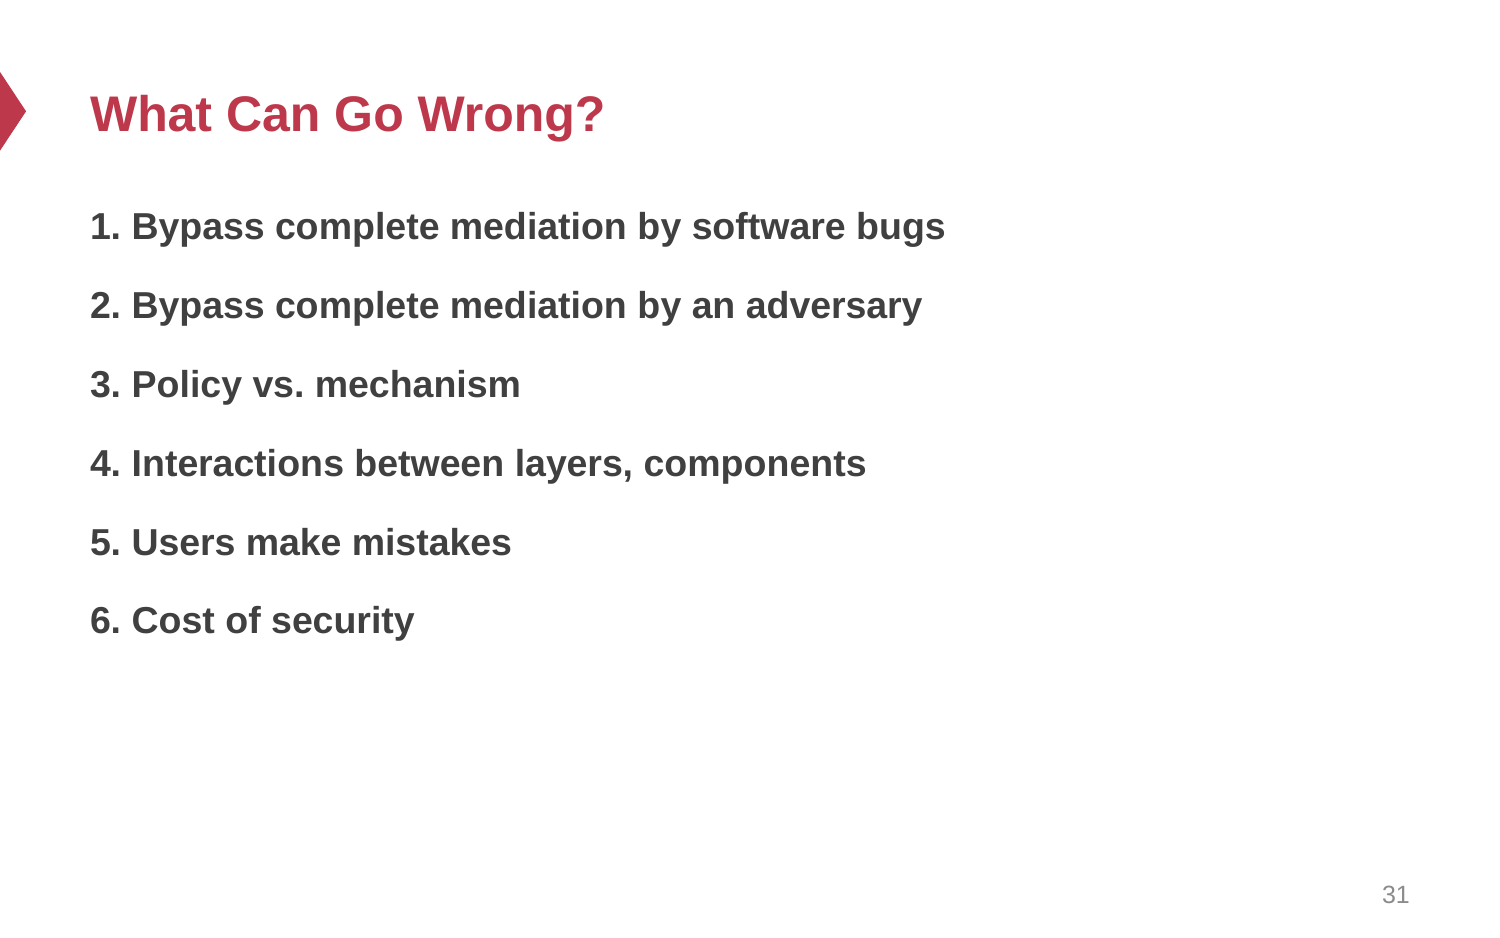

# What Can Go Wrong?
1. Bypass complete mediation by software bugs
2. Bypass complete mediation by an adversary
3. Policy vs. mechanism
4. Interactions between layers, components
5. Users make mistakes
6. Cost of security

31